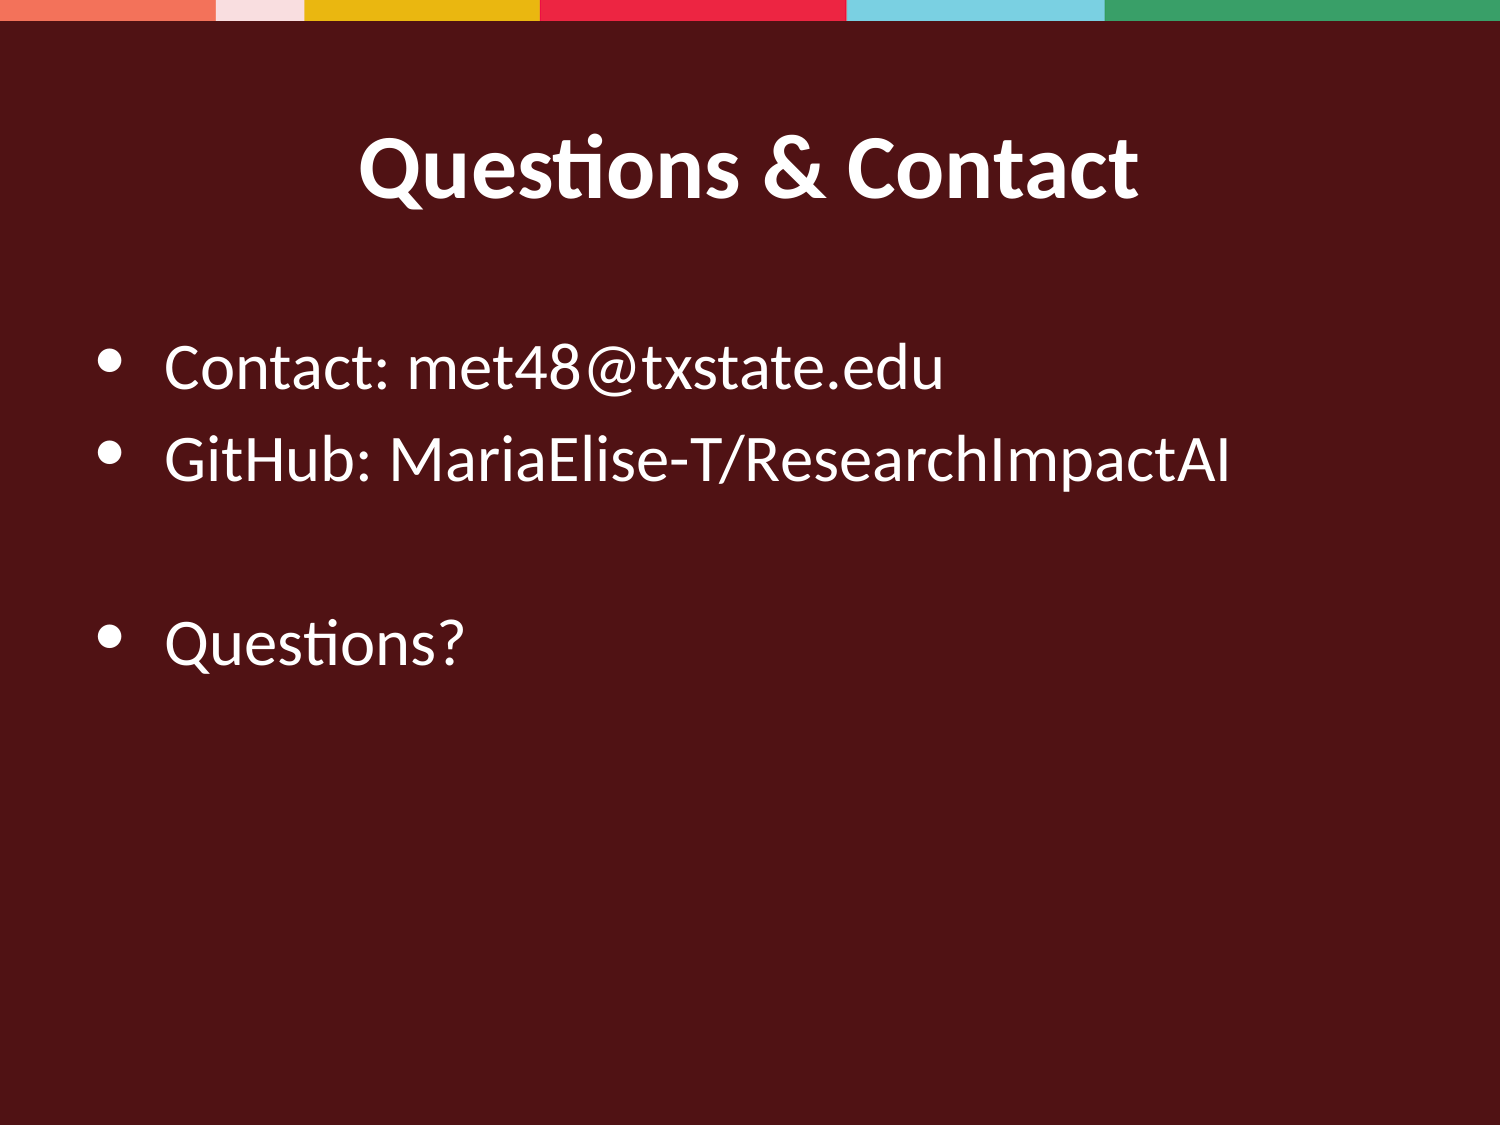

# Questions & Contact
Contact: met48@txstate.edu
GitHub: MariaElise-T/ResearchImpactAI
Questions?